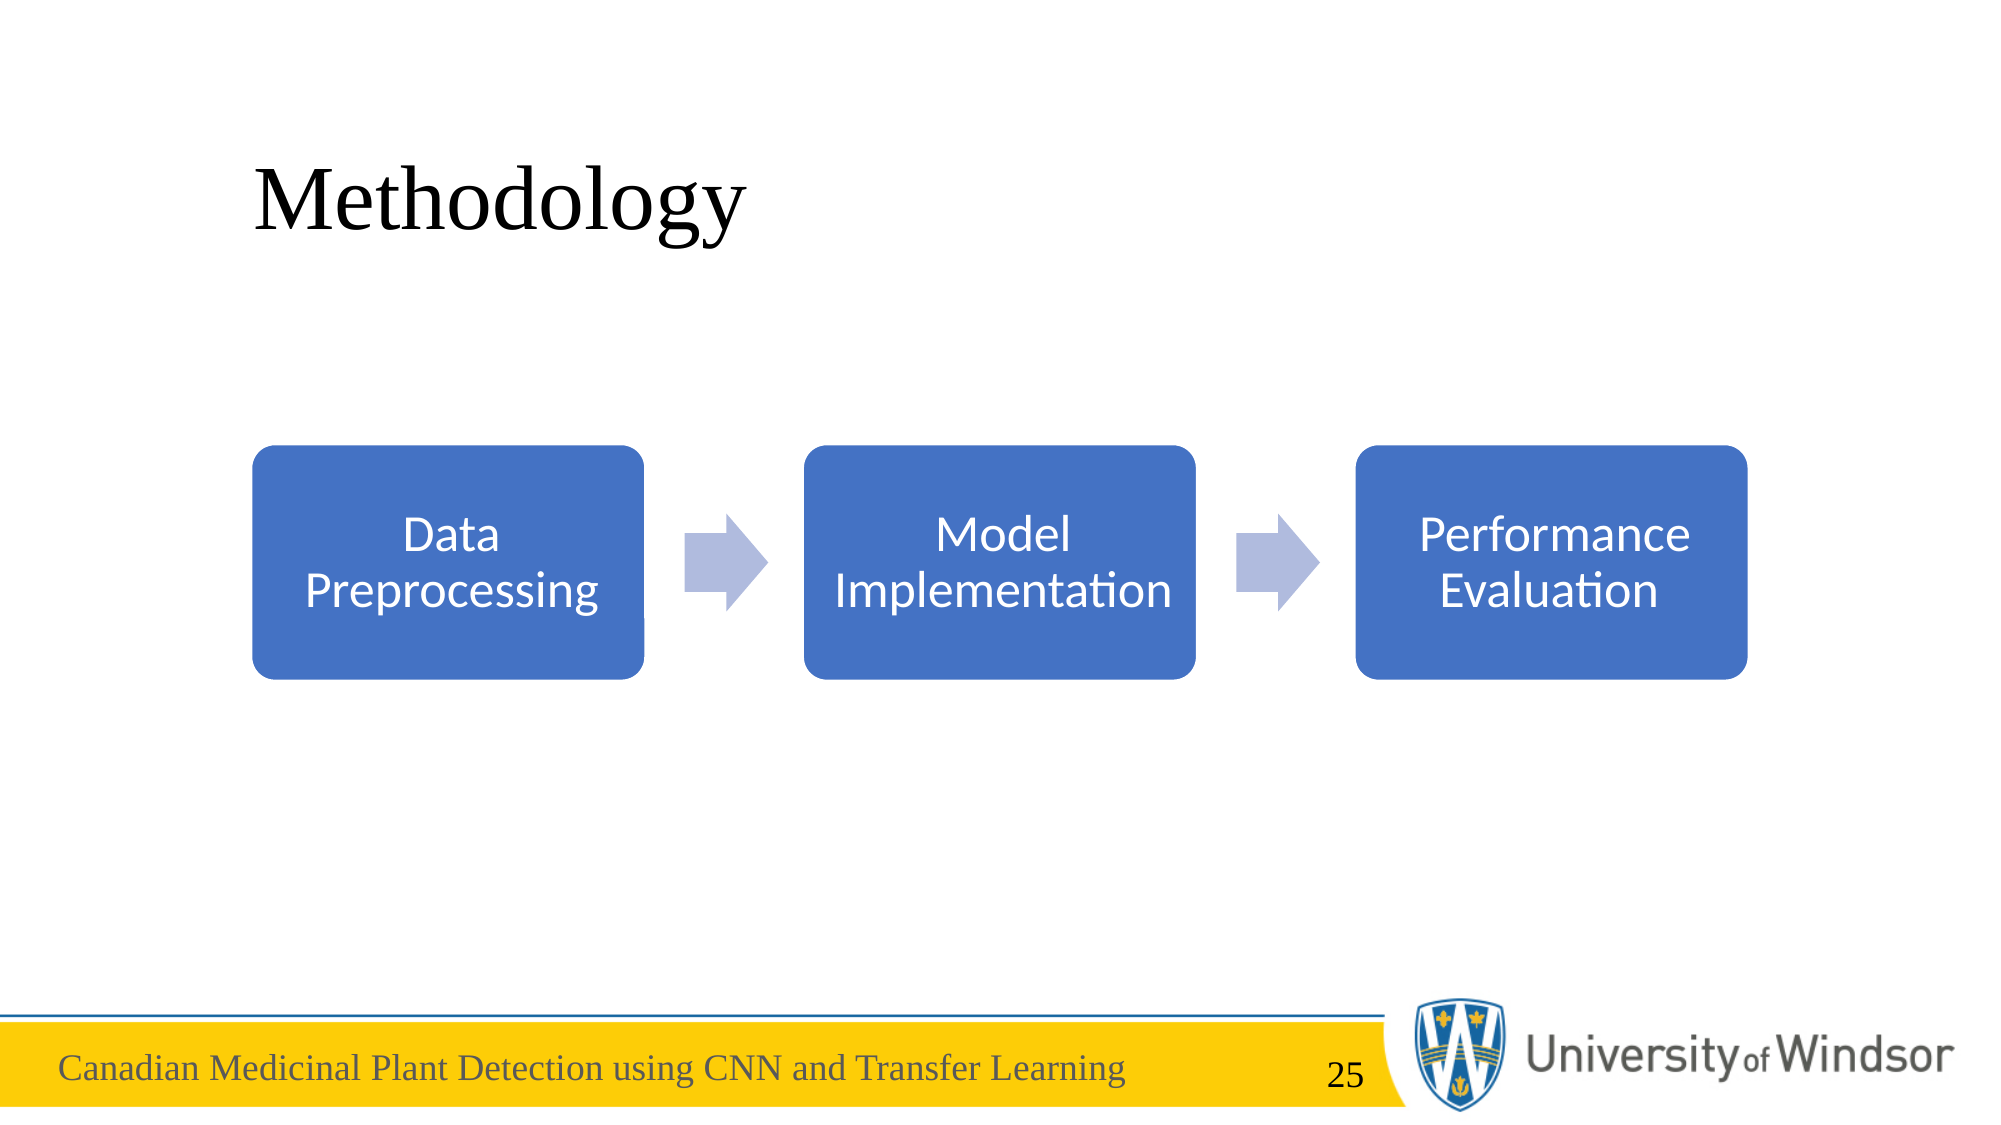

# Methodology
Data Preprocessing

Model Implementation

Performance Evaluation
25